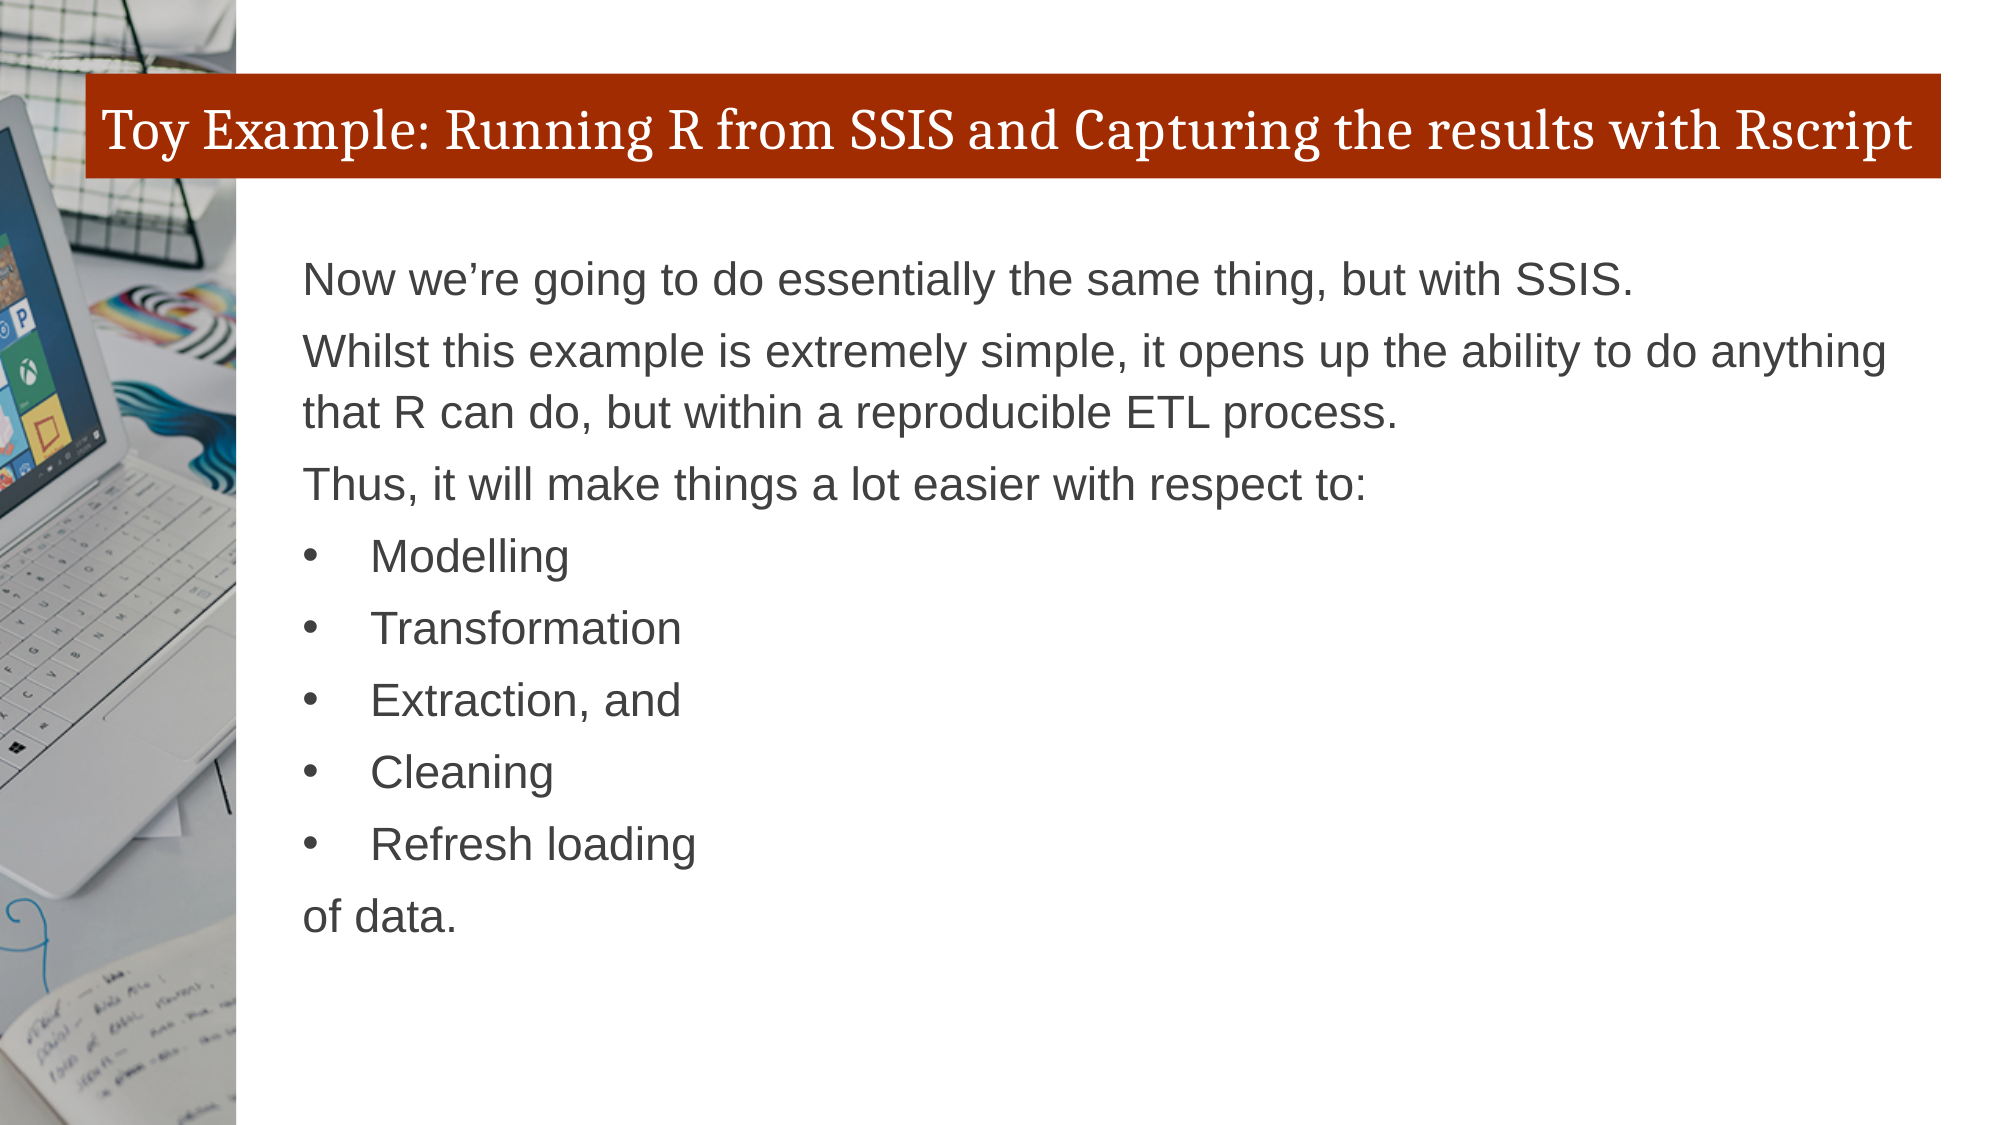

# Toy Example: Running R from SSIS and Capturing the results with Rscript
Now we’re going to do essentially the same thing, but with SSIS.
Whilst this example is extremely simple, it opens up the ability to do anything that R can do, but within a reproducible ETL process.
Thus, it will make things a lot easier with respect to:
Modelling
Transformation
Extraction, and
Cleaning
Refresh loading
of data.